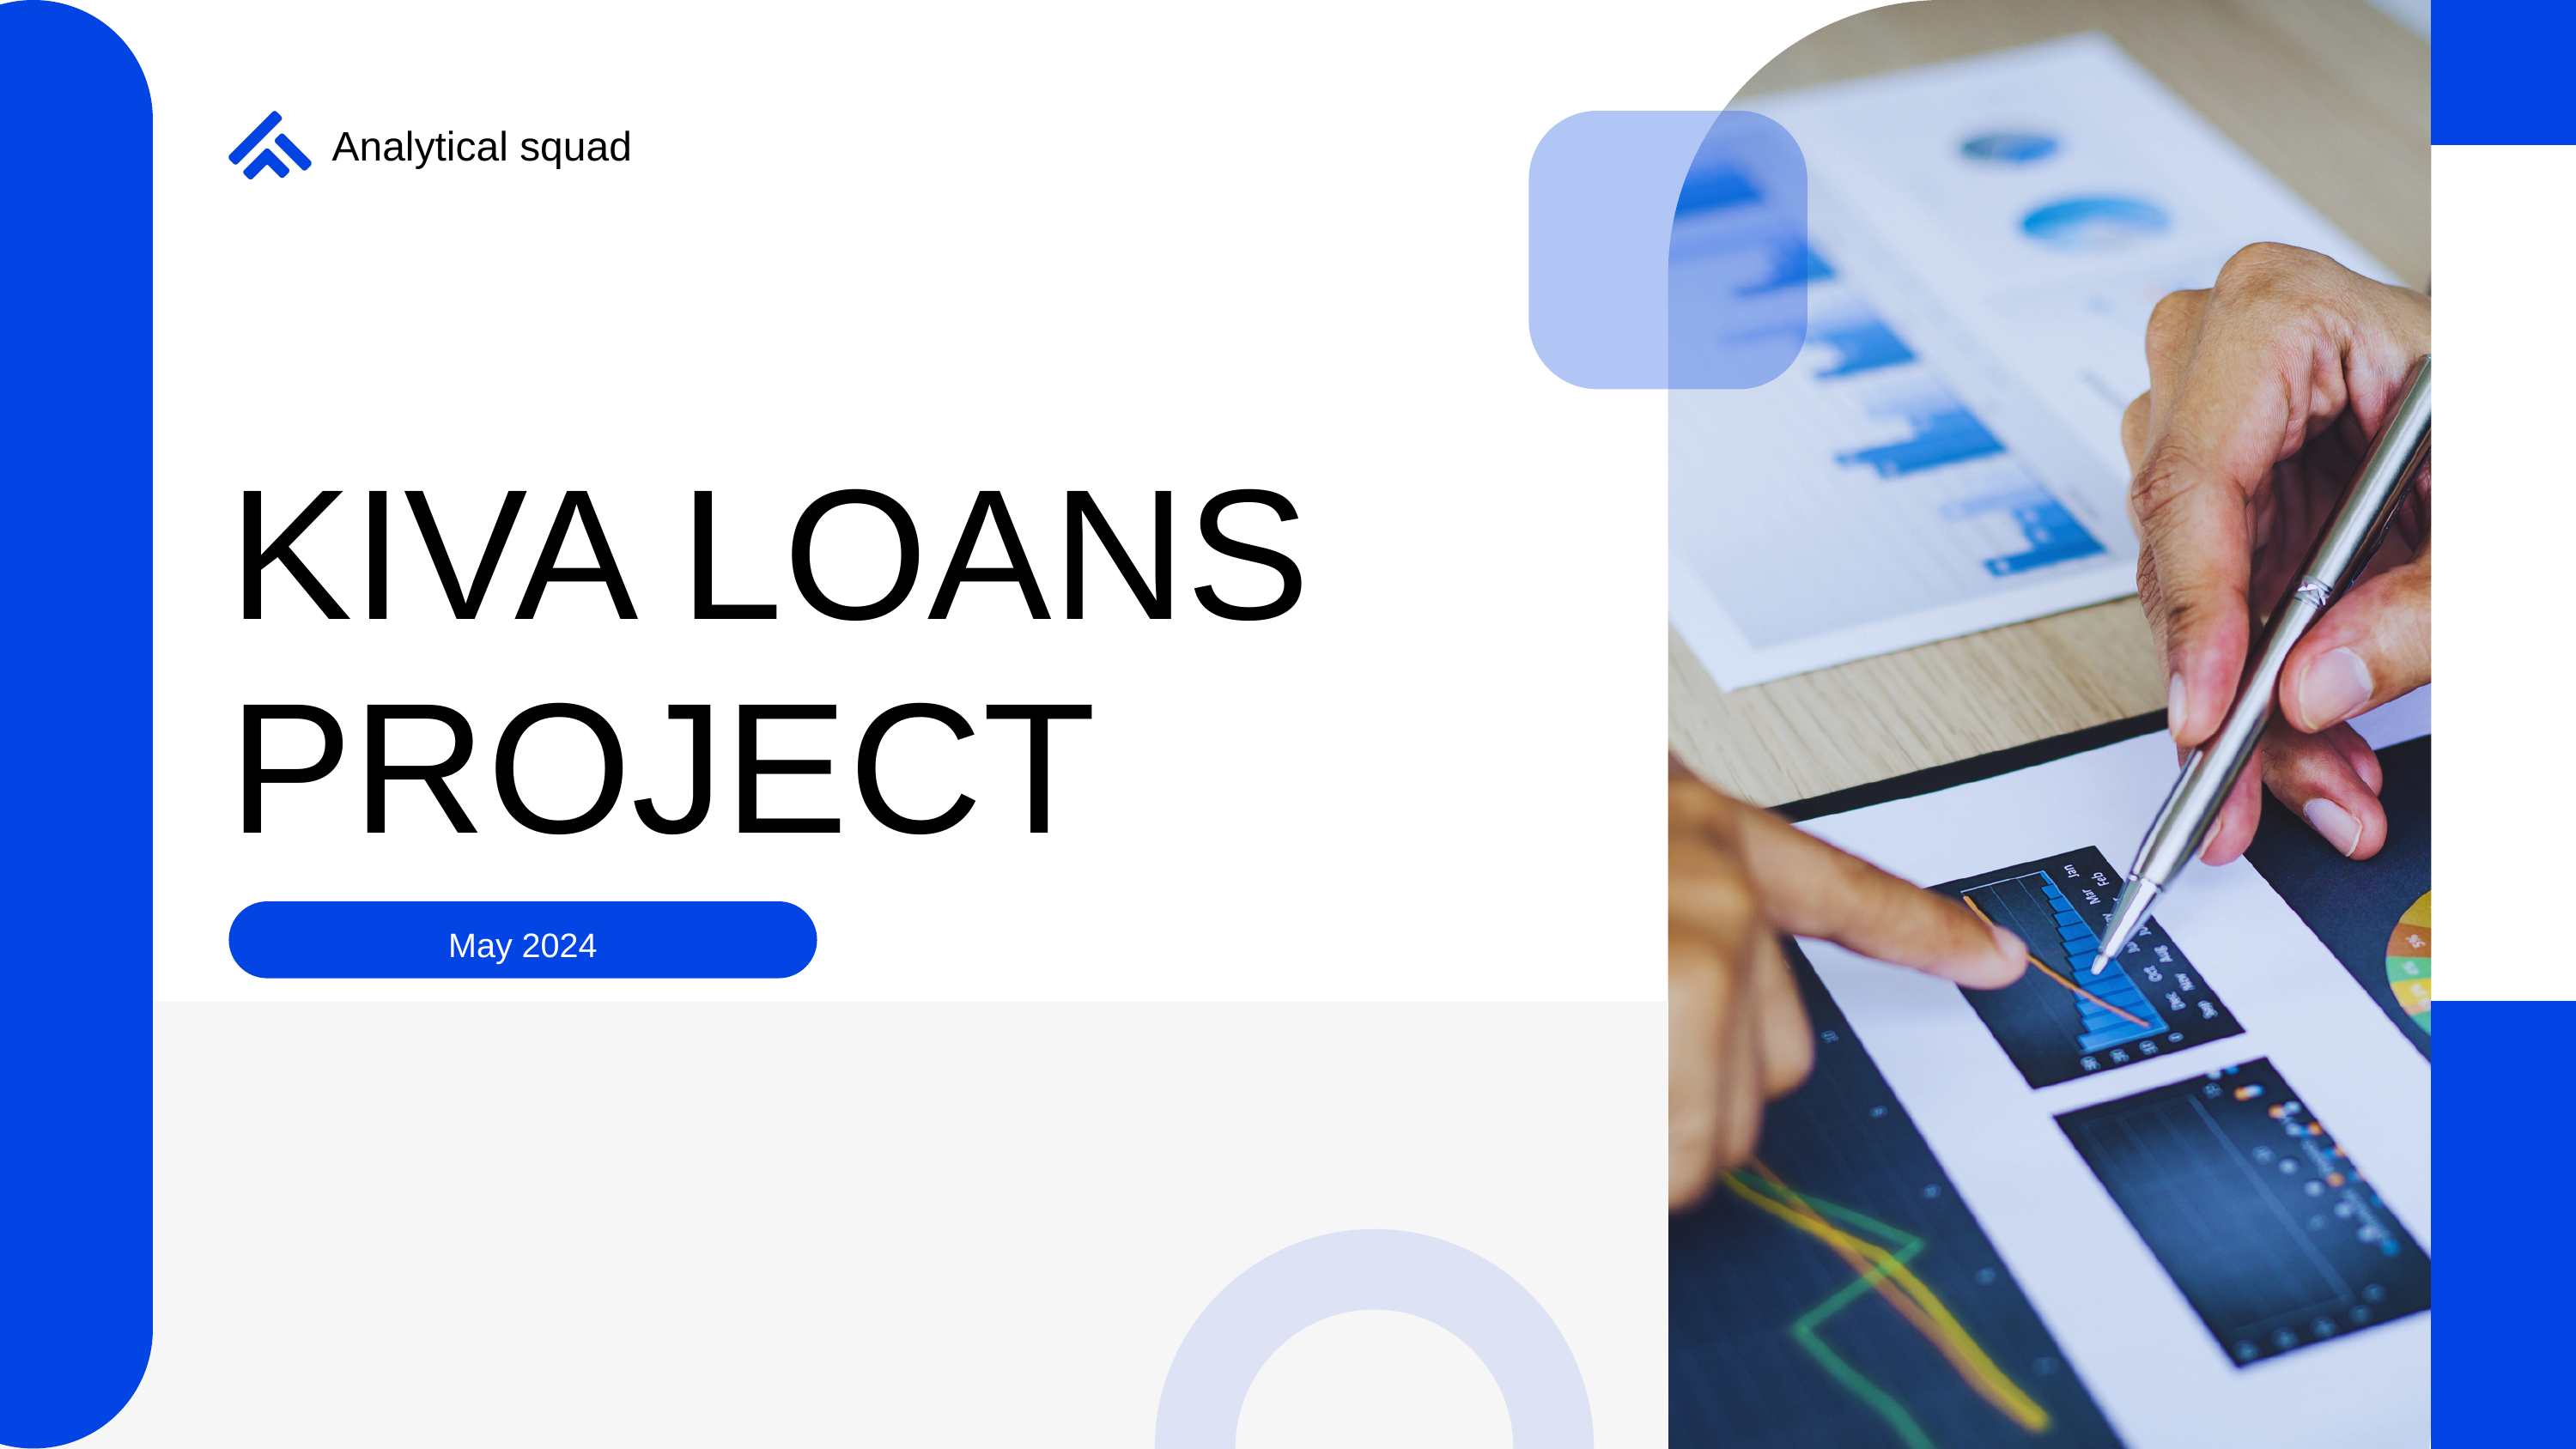

Analytical squad
KIVA LOANS
PROJECT

May 2024